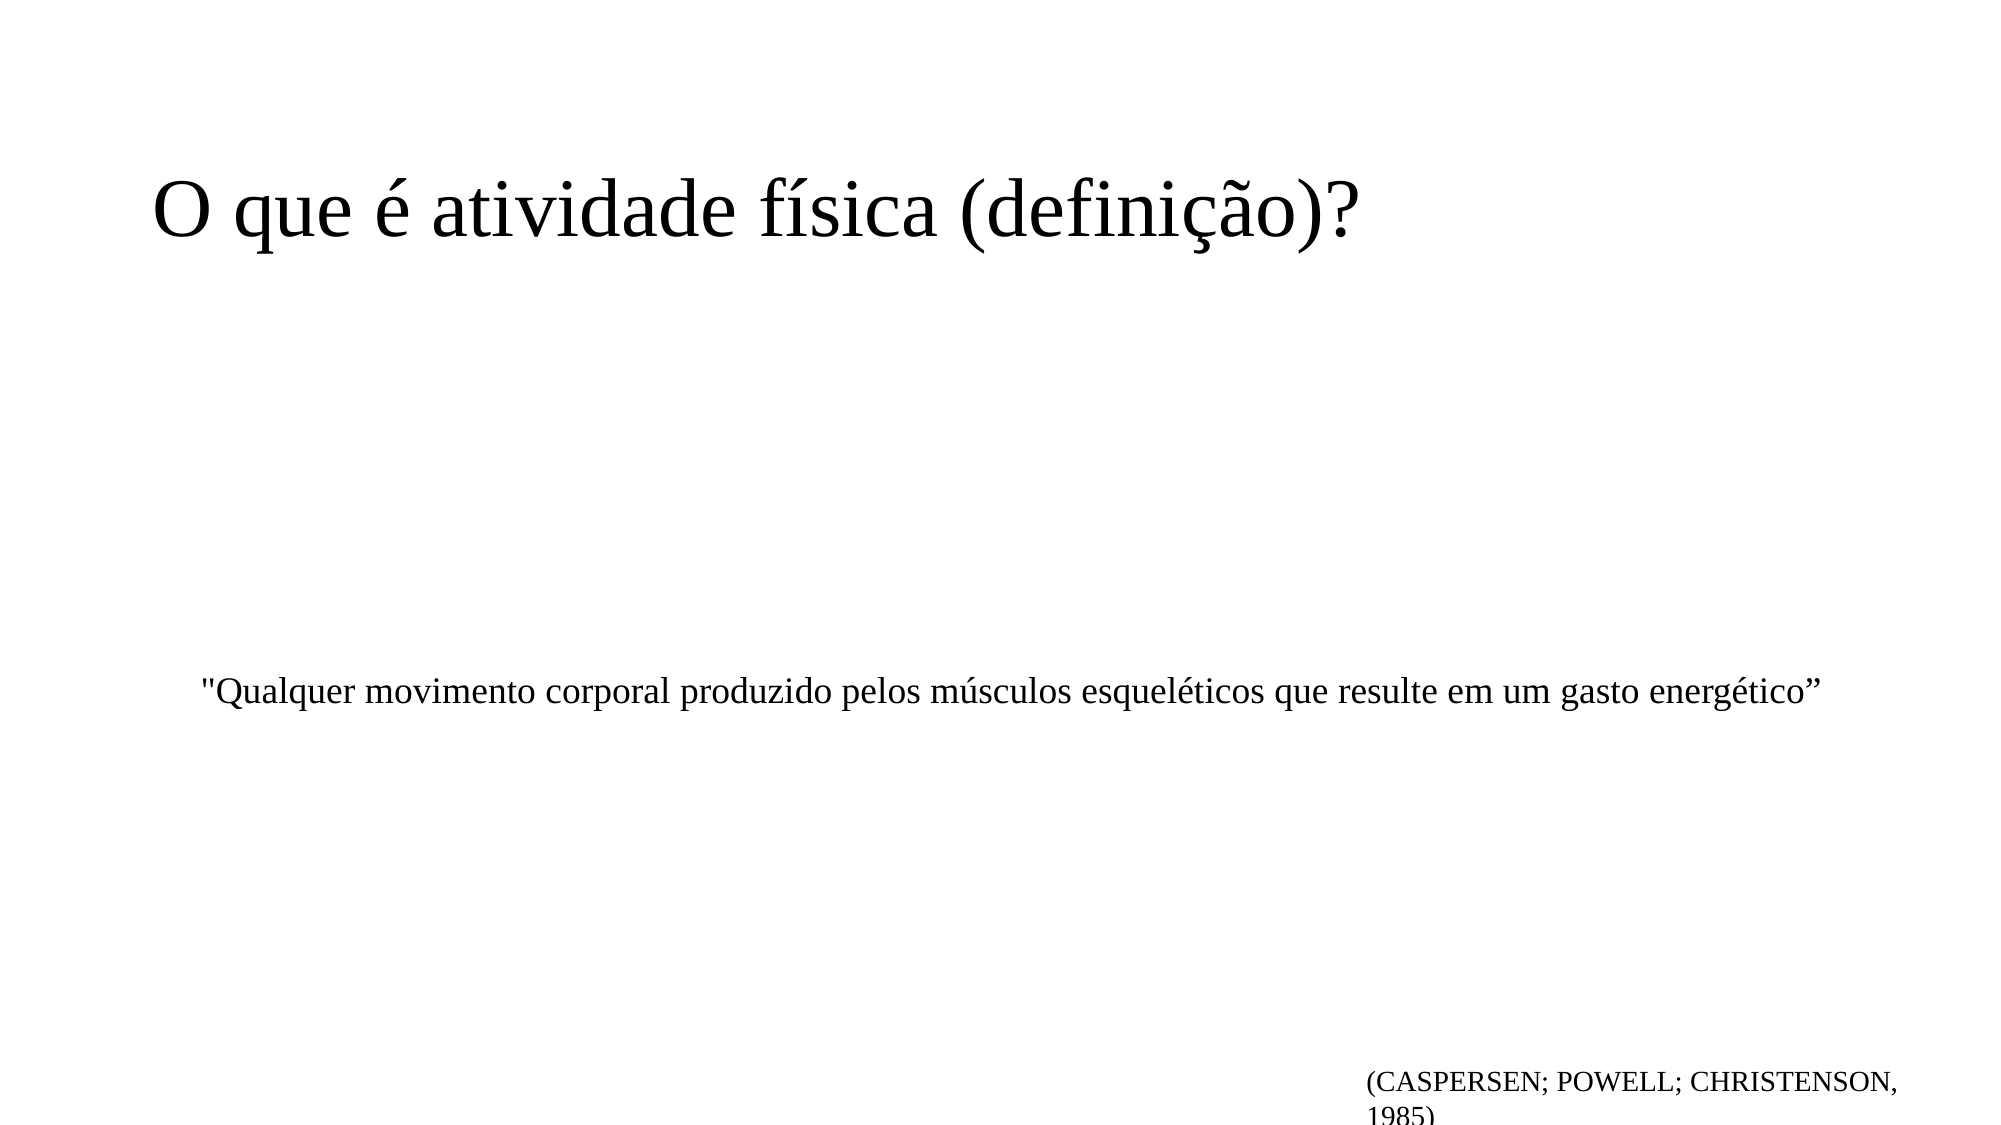

# O que é atividade física (definição)?

"Qualquer movimento corporal produzido pelos músculos esqueléticos que resulte em um gasto energético”
(CASPERSEN; POWELL; CHRISTENSON, 1985)